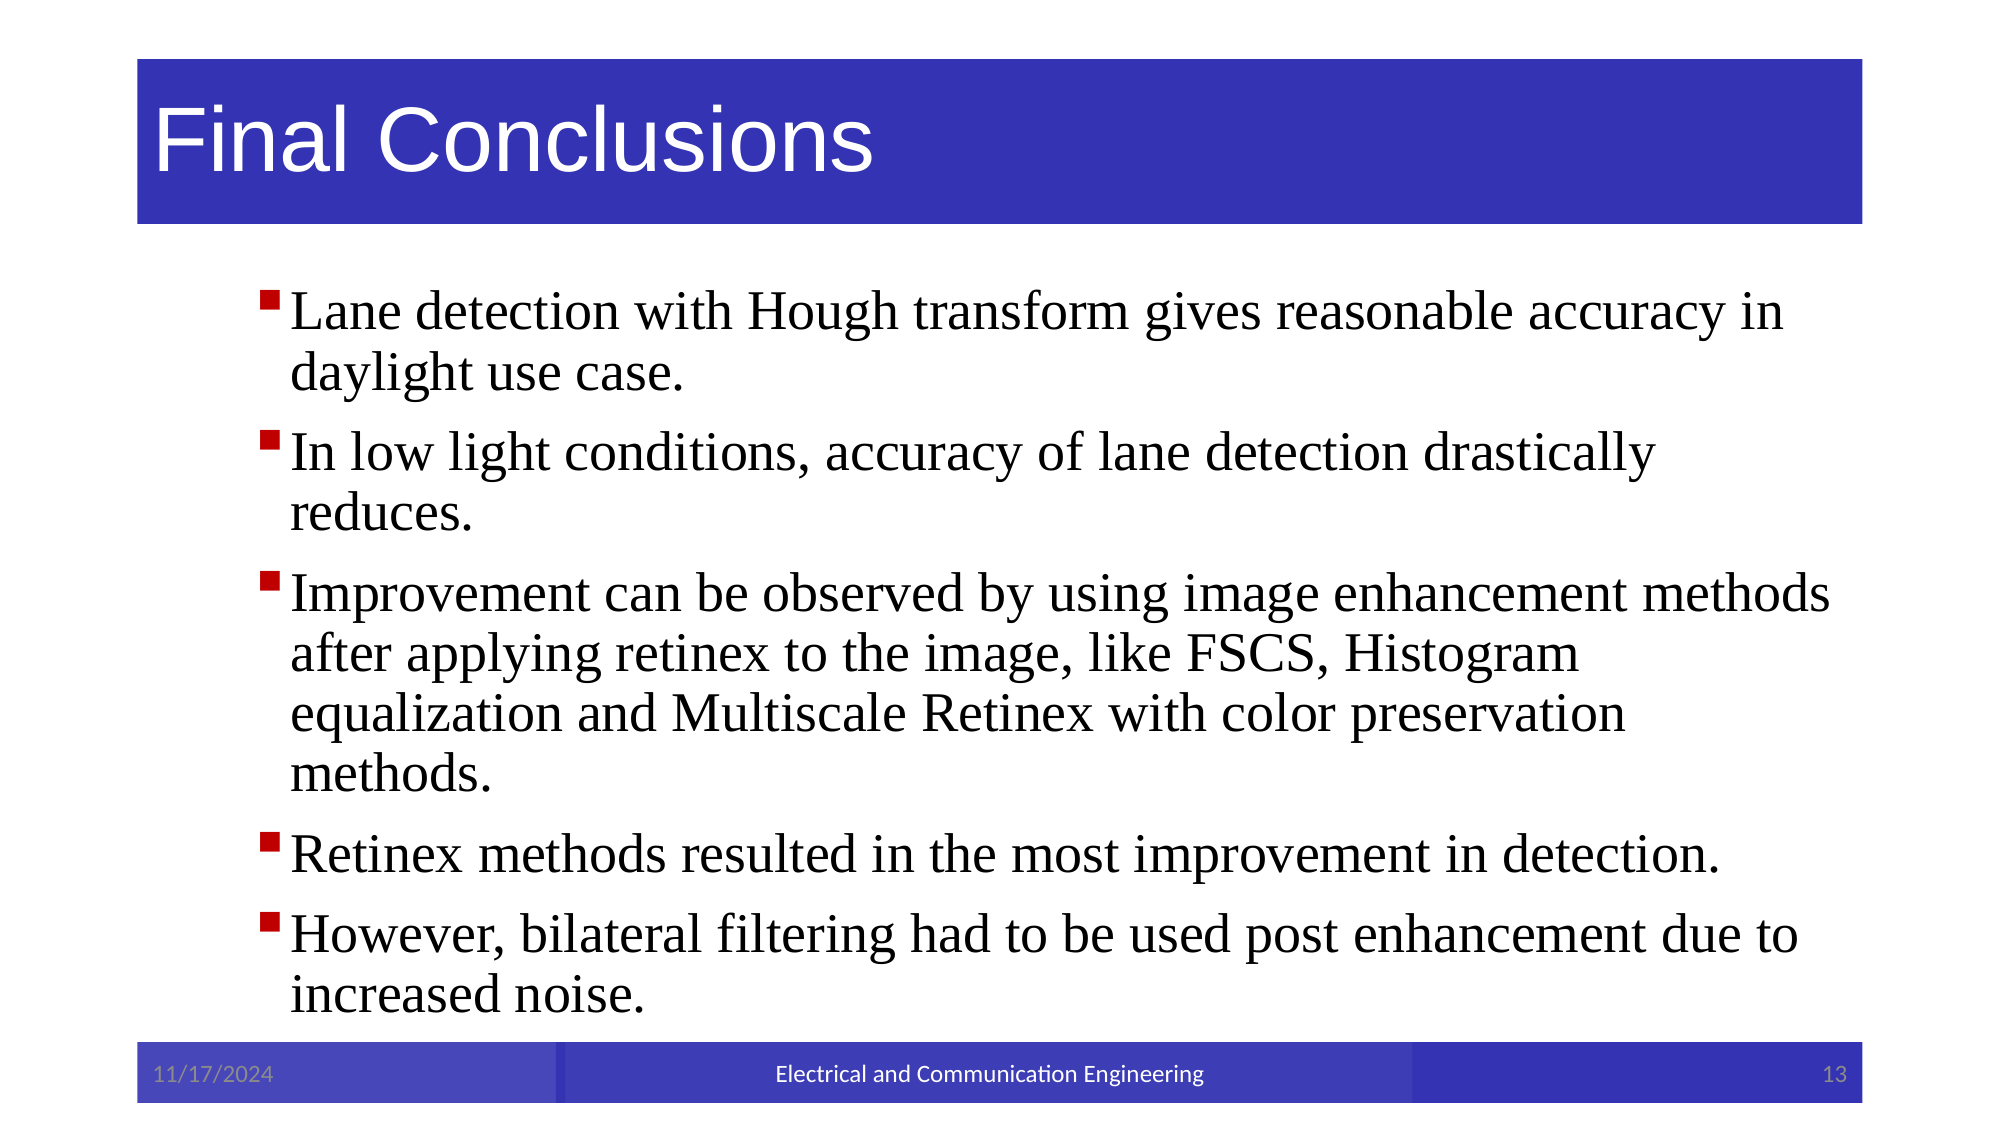

# Final Conclusions

Lane detection with Hough transform gives reasonable accuracy in daylight use case.
In low light conditions, accuracy of lane detection drastically reduces.
Improvement can be observed by using image enhancement methods after applying retinex to the image, like FSCS, Histogram equalization and Multiscale Retinex with color preservation methods.
Retinex methods resulted in the most improvement in detection.
However, bilateral filtering had to be used post enhancement due to increased noise.
Electrical and Communication Engineering
11/17/2024
13